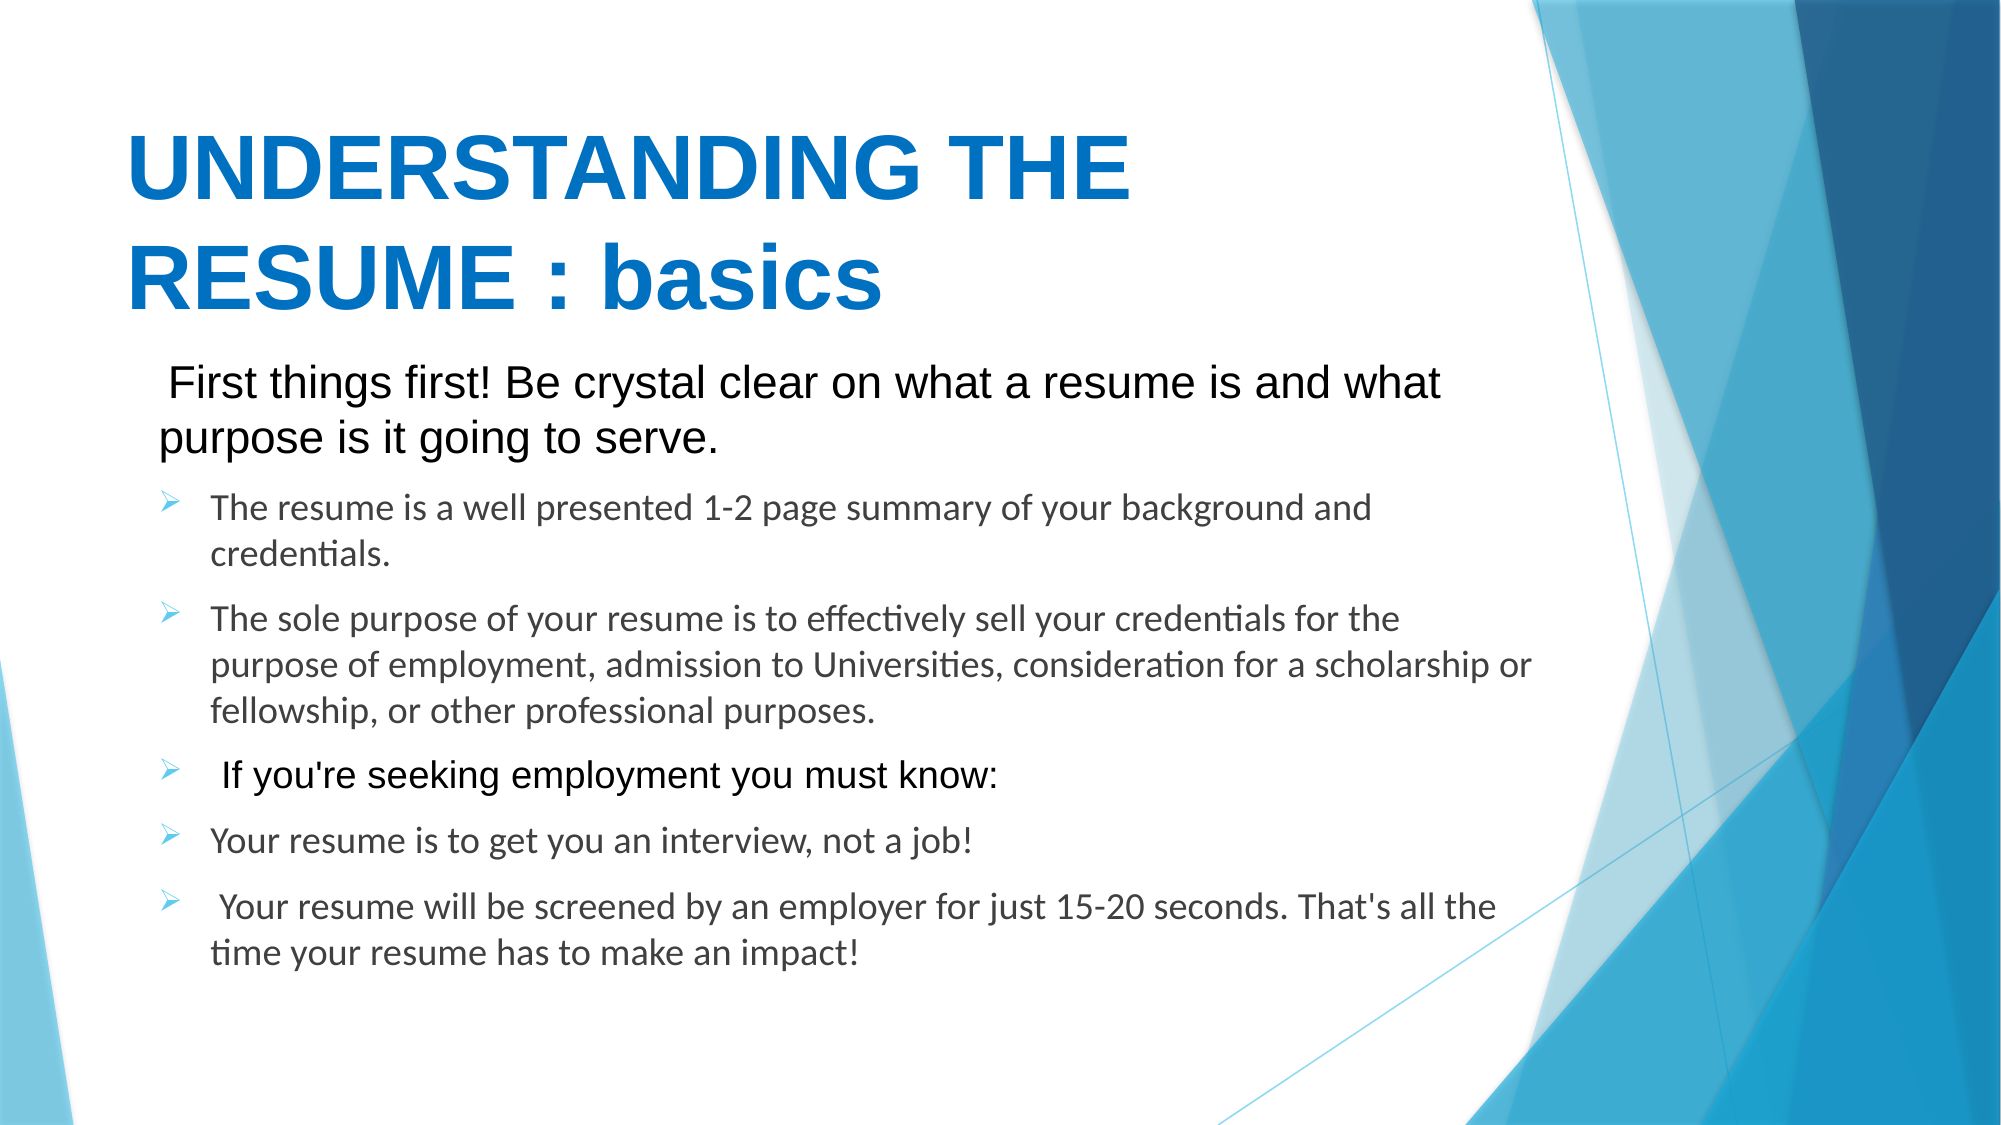

# UNDERSTANDING THE RESUME : basics
 First things first! Be crystal clear on what a resume is and what purpose is it going to serve.
The resume is a well presented 1-2 page summary of your background and credentials.
The sole purpose of your resume is to effectively sell your credentials for the purpose of employment, admission to Universities, consideration for a scholarship or fellowship, or other professional purposes.
 If you're seeking employment you must know:
Your resume is to get you an interview, not a job!
 Your resume will be screened by an employer for just 15-20 seconds. That's all the time your resume has to make an impact!